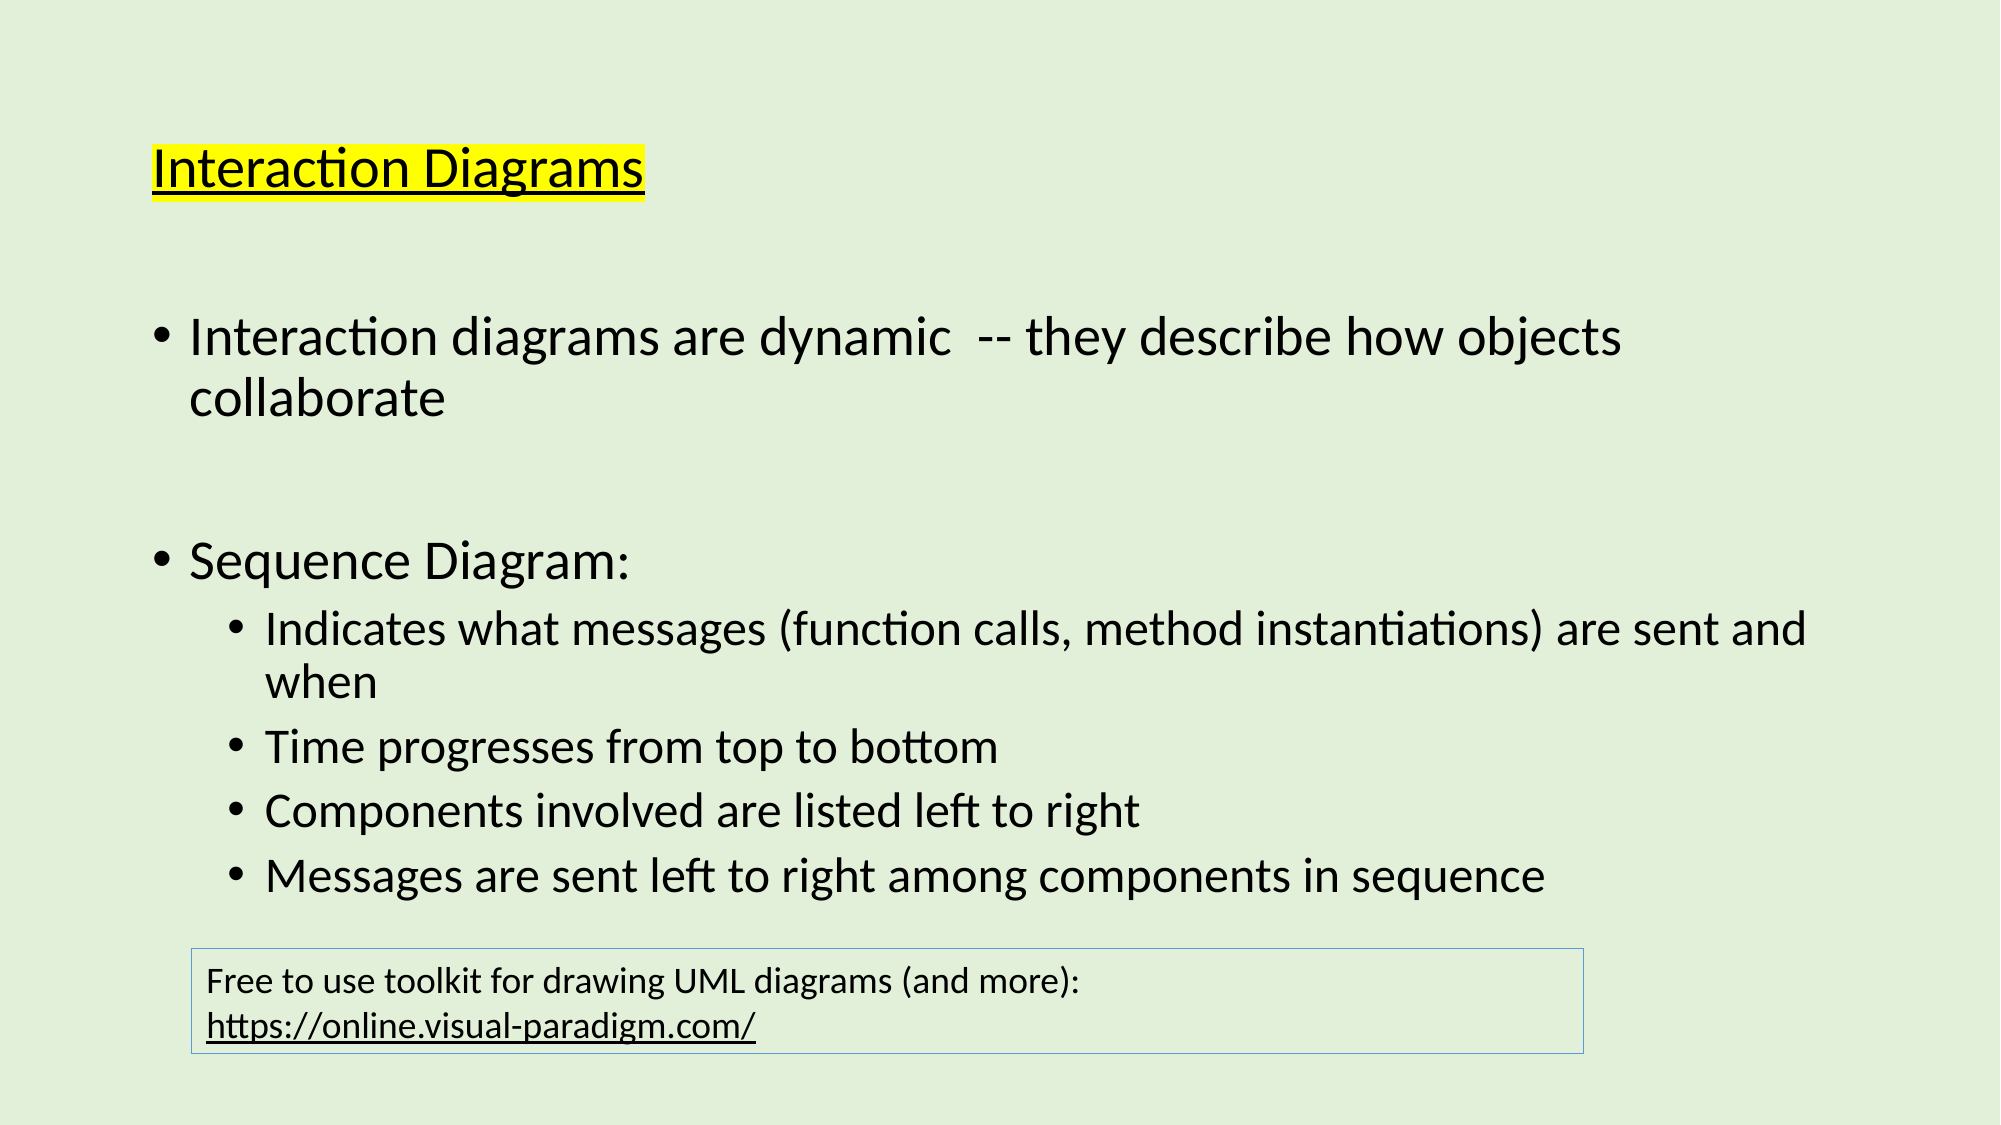

# Interaction Diagrams
Interaction diagrams are dynamic  -- they describe how objects collaborate

Sequence Diagram:
Indicates what messages (function calls, method instantiations) are sent and when
Time progresses from top to bottom
Components involved are listed left to right
Messages are sent left to right among components in sequence

Free to use toolkit for drawing UML diagrams (and more):
https://online.visual-paradigm.com/